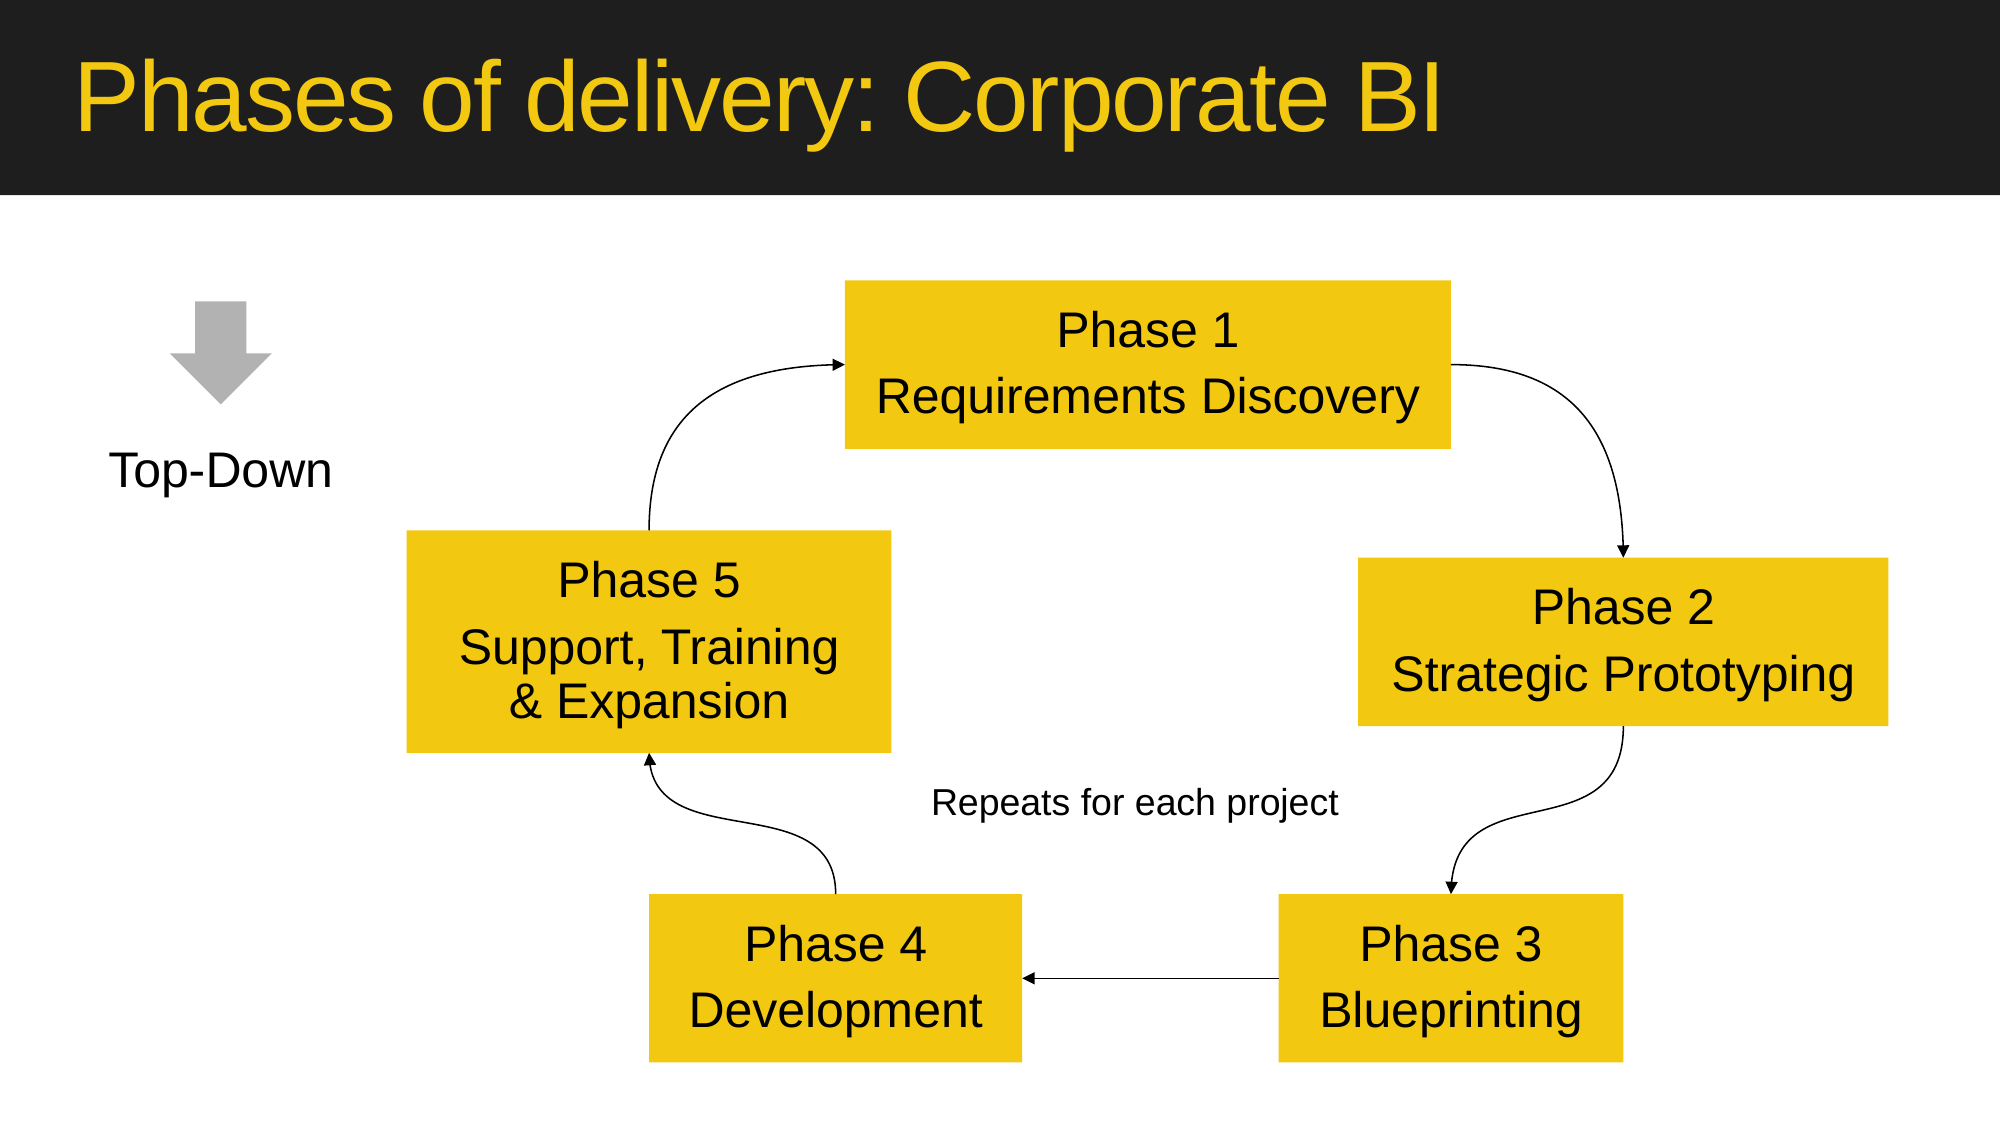

# Phases of delivery: Corporate BI
Phase 1
Requirements Discovery

Top-Down
Phase 5
Support, Training & Expansion
Phase 2
Strategic Prototyping
Repeats for each project
Phase 4
Development
Phase 3
Blueprinting